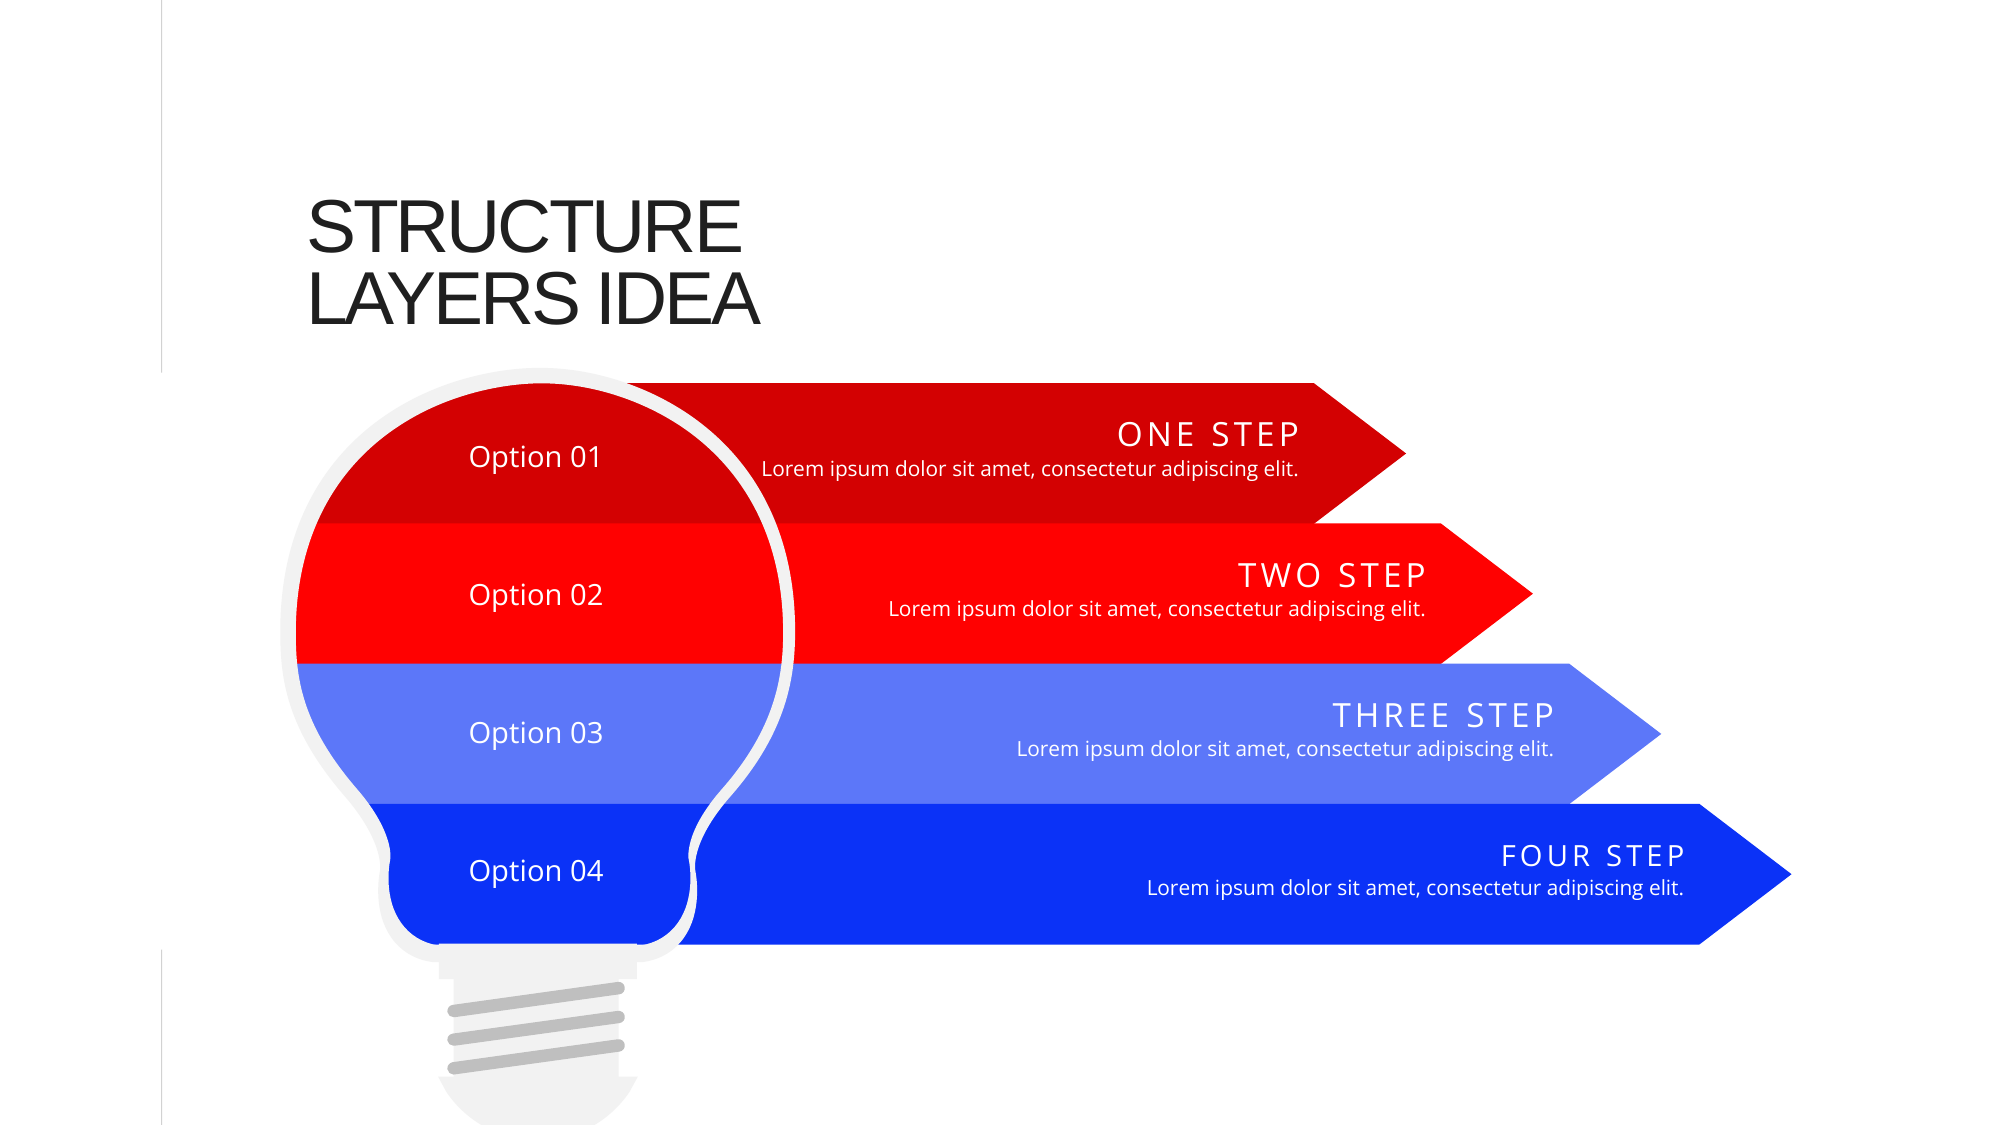

# STRUCTURE LAYERS IDEA

ONE STEP
Lorem ipsum dolor sit amet, consectetur adipiscing elit.
Option 01
TWO STEP
Lorem ipsum dolor sit amet, consectetur adipiscing elit.
Option 02
THREE STEP
Lorem ipsum dolor sit amet, consectetur adipiscing elit.
Option 03
FOUR STEP
Lorem ipsum dolor sit amet, consectetur adipiscing elit.
Option 04